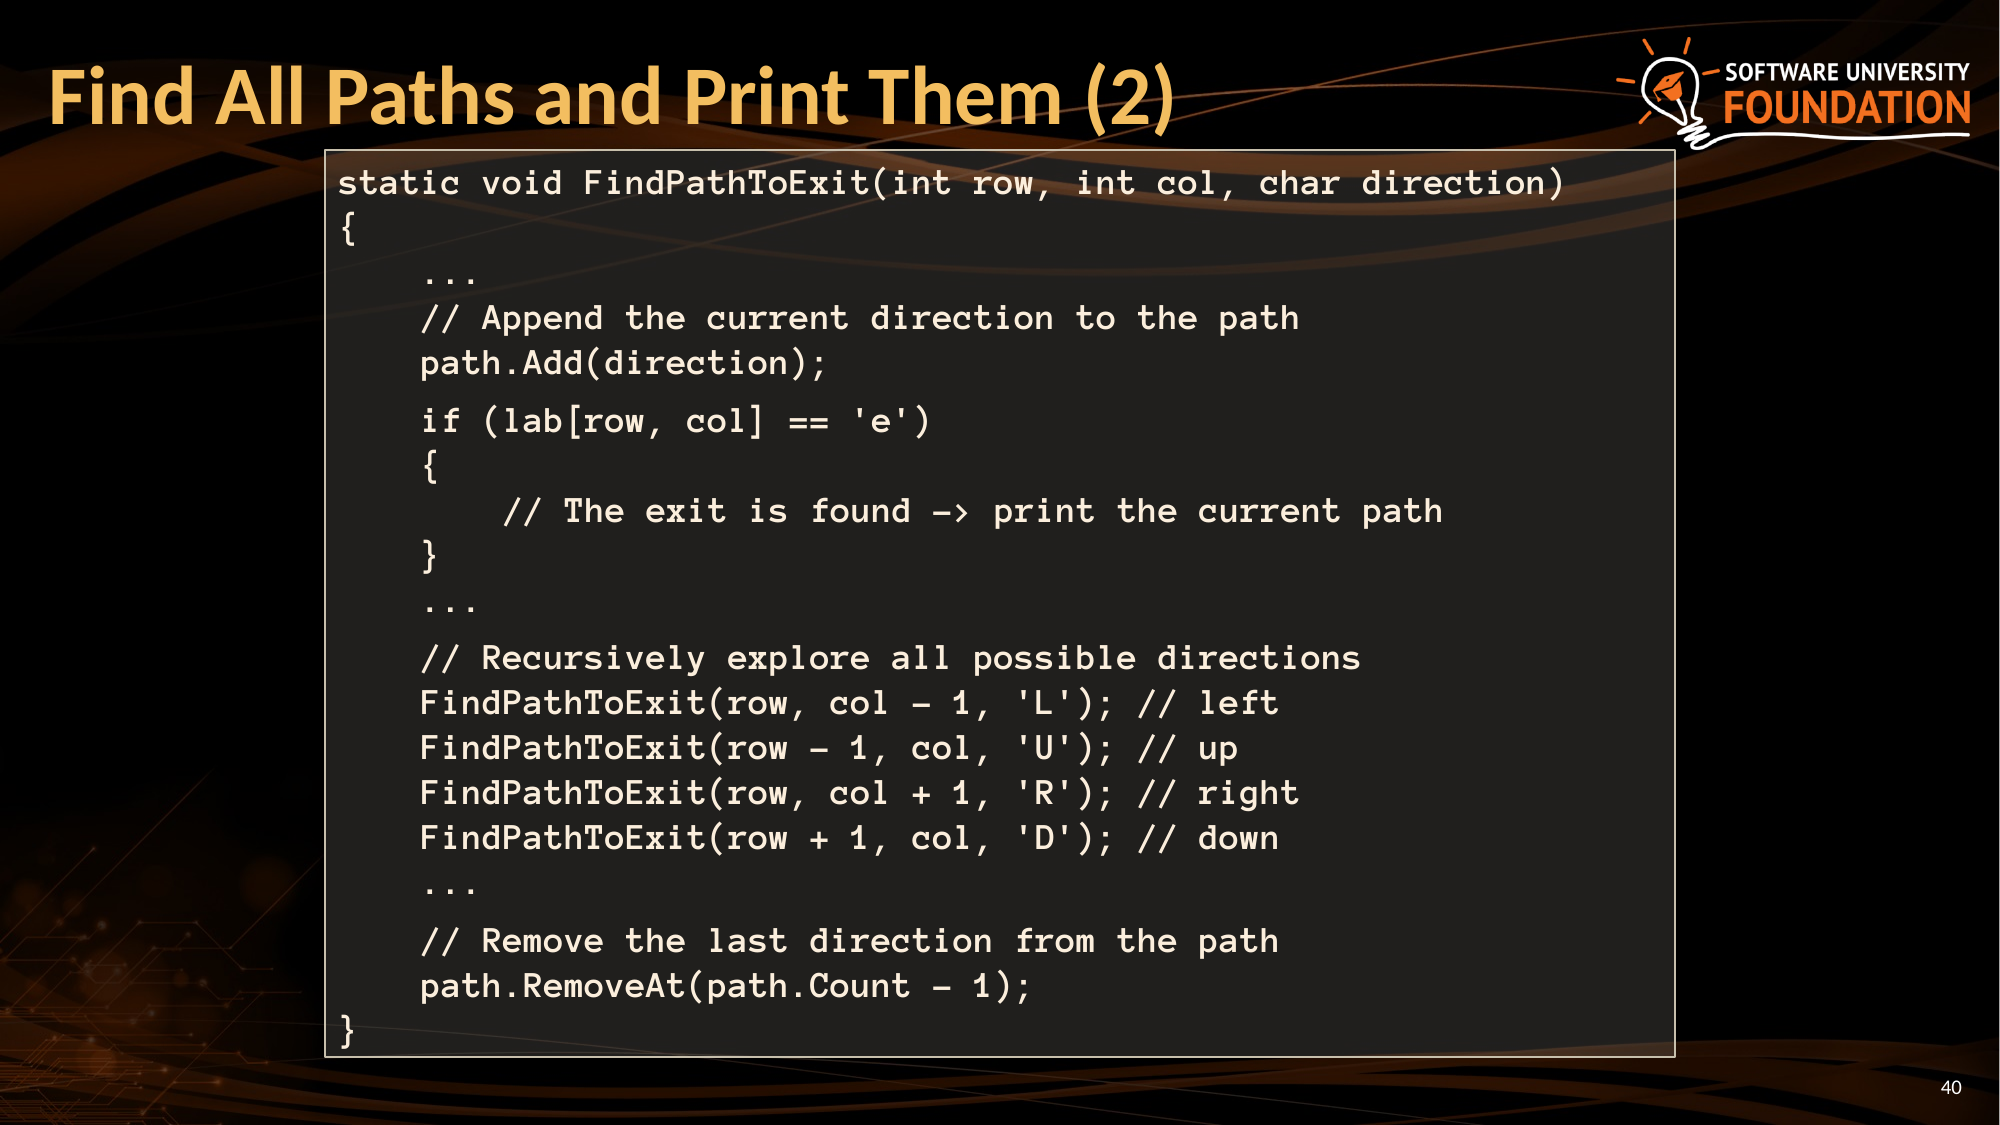

# Find All Paths and Print Them (2)
static void FindPathToExit(int row, int col, char direction)
{
    ...
    // Append the current direction to the path
    path.Add(direction);
    if (lab[row, col] == 'е')
    {
        // The exit is found -> print the current path
    }
    ...
    // Recursively explore all possible directions
    FindPathToExit(row, col - 1, 'L'); // left
    FindPathToExit(row - 1, col, 'U'); // up
    FindPathToExit(row, col + 1, 'R'); // right
    FindPathToExit(row + 1, col, 'D'); // down
    ...
    // Remove the last direction from the path
    path.RemoveAt(path.Count - 1);
}
40